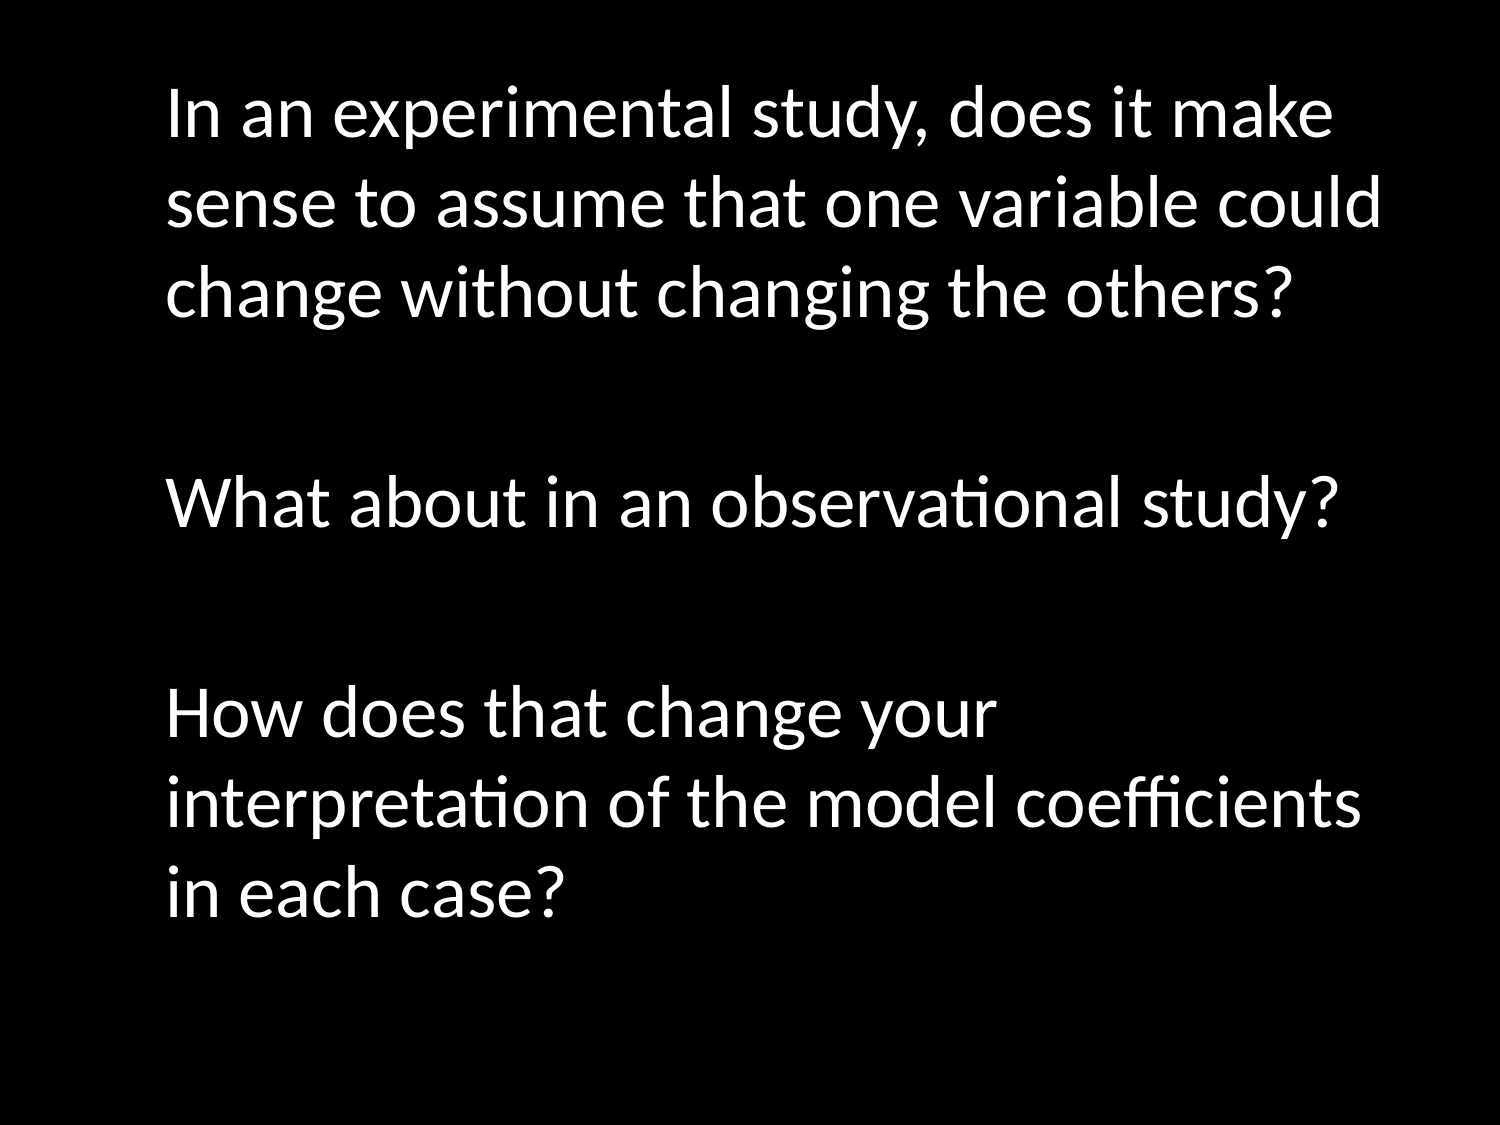

In an experimental study, does it make sense to assume that one variable could change without changing the others?

What about in an observational study?

How does that change your interpretation of the model coefficients in each case?